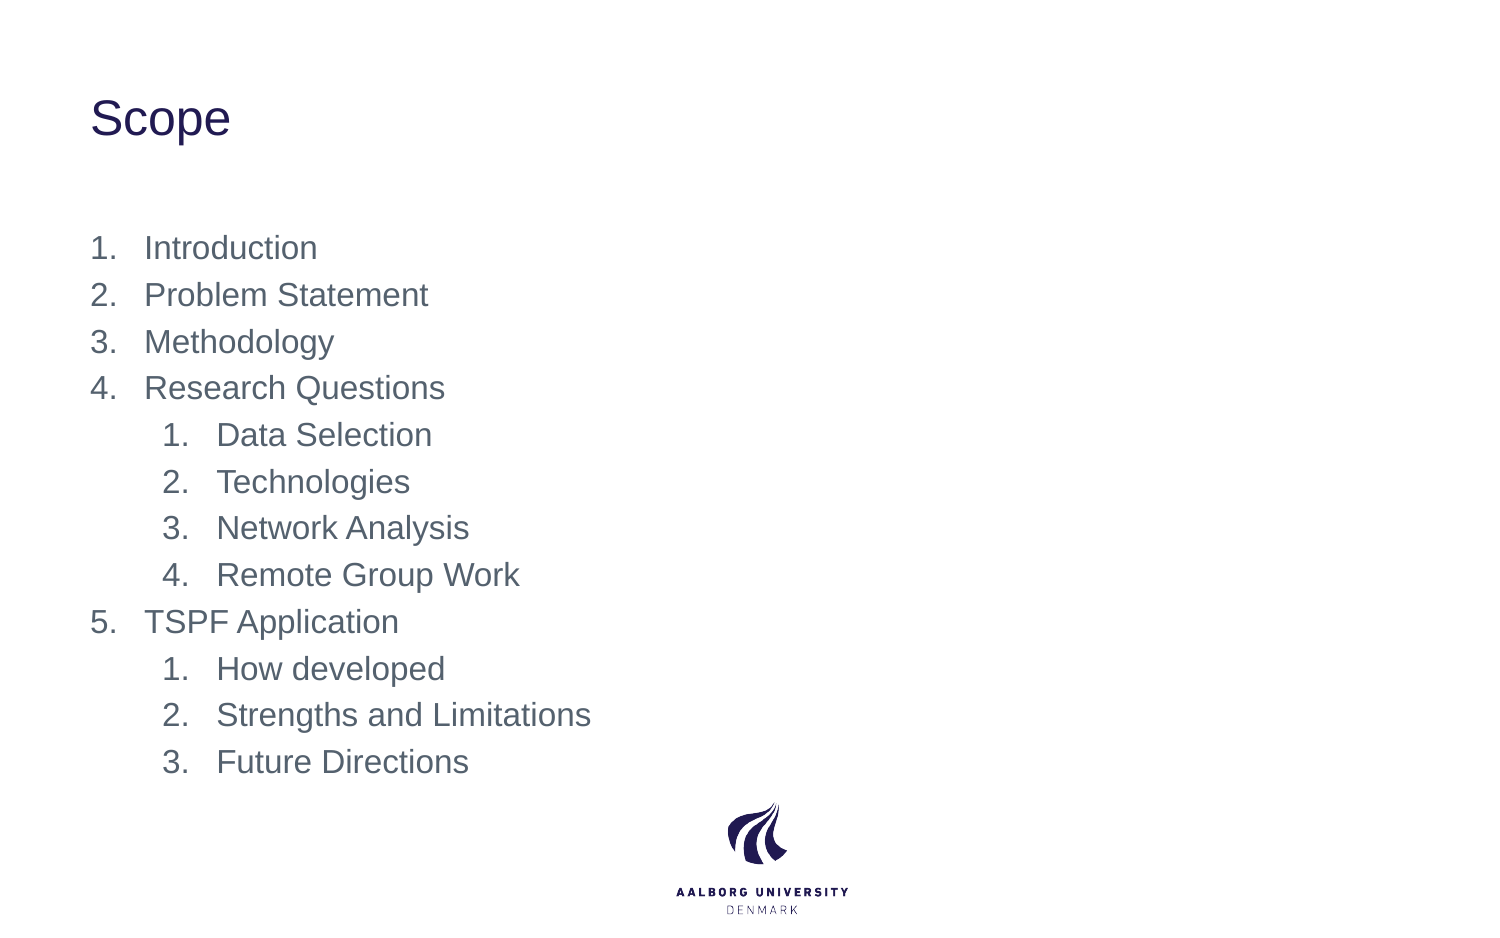

# Scope
Introduction
Problem Statement
Methodology
Research Questions
Data Selection
Technologies
Network Analysis
Remote Group Work
TSPF Application
How developed
Strengths and Limitations
Future Directions